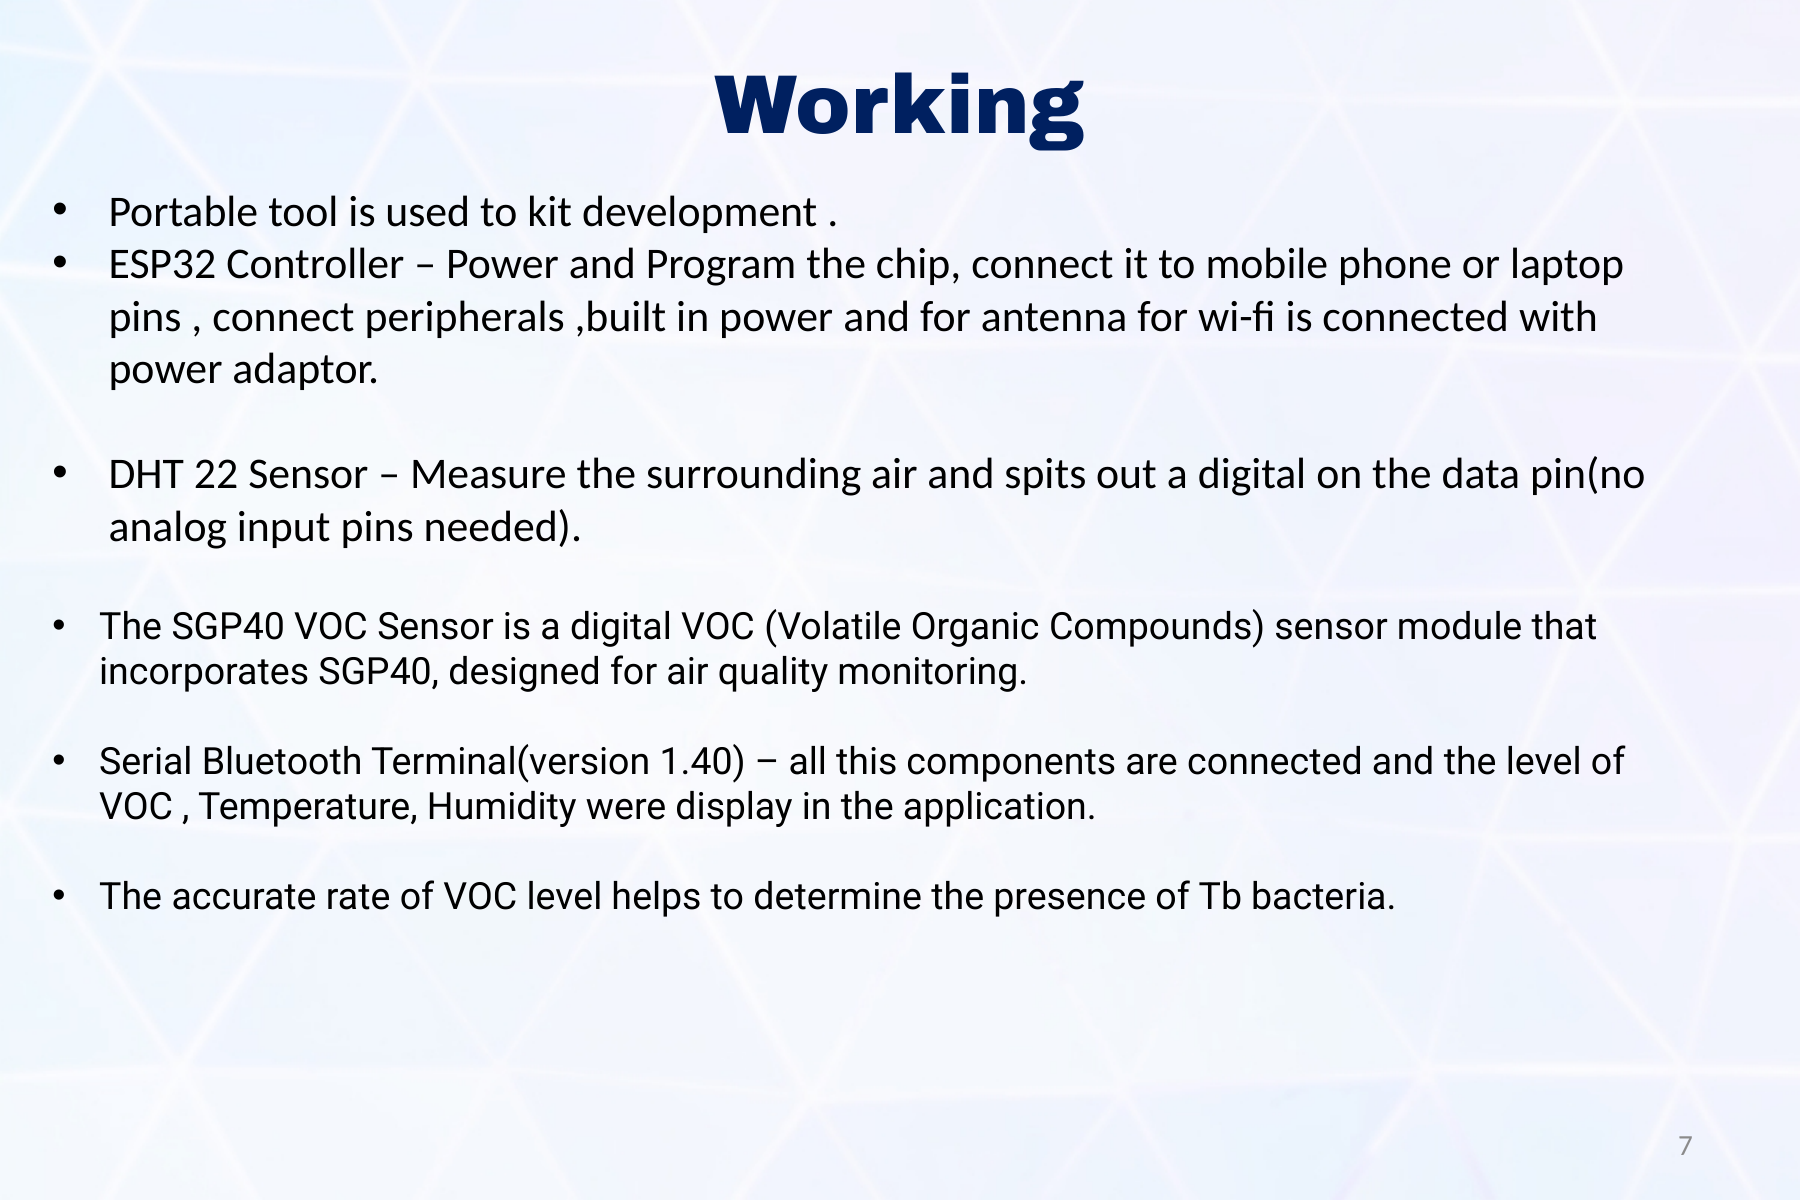

# Working
Portable tool is used to kit development .
ESP32 Controller – Power and Program the chip, connect it to mobile phone or laptop pins , connect peripherals ,built in power and for antenna for wi-fi is connected with power adaptor.

DHT 22 Sensor – Measure the surrounding air and spits out a digital on the data pin(no analog input pins needed).

The SGP40 VOC Sensor is a digital VOC (Volatile Organic Compounds) sensor module that incorporates SGP40, designed for air quality monitoring.

Serial Bluetooth Terminal(version 1.40) – all this components are connected and the level of VOC , Temperature, Humidity were display in the application.

The accurate rate of VOC level helps to determine the presence of Tb bacteria.

7